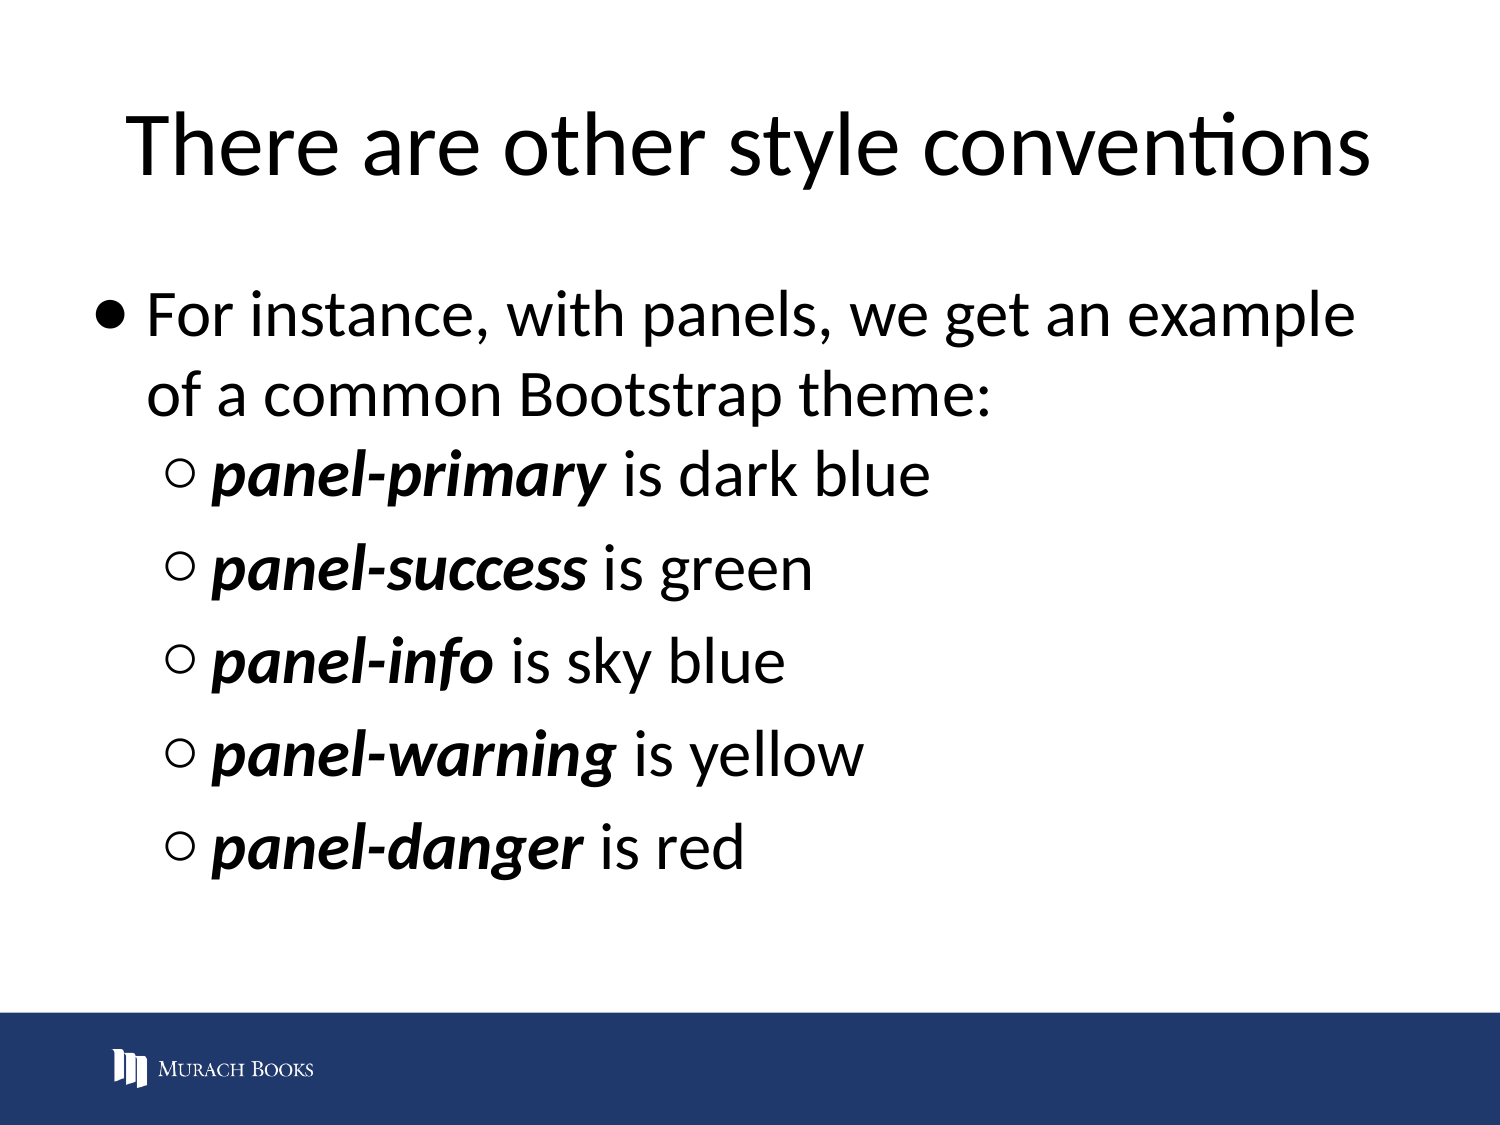

# There are other style conventions
For instance, with panels, we get an example of a common Bootstrap theme:
panel-primary is dark blue
panel-success is green
panel-info is sky blue
panel-warning is yellow
panel-danger is red